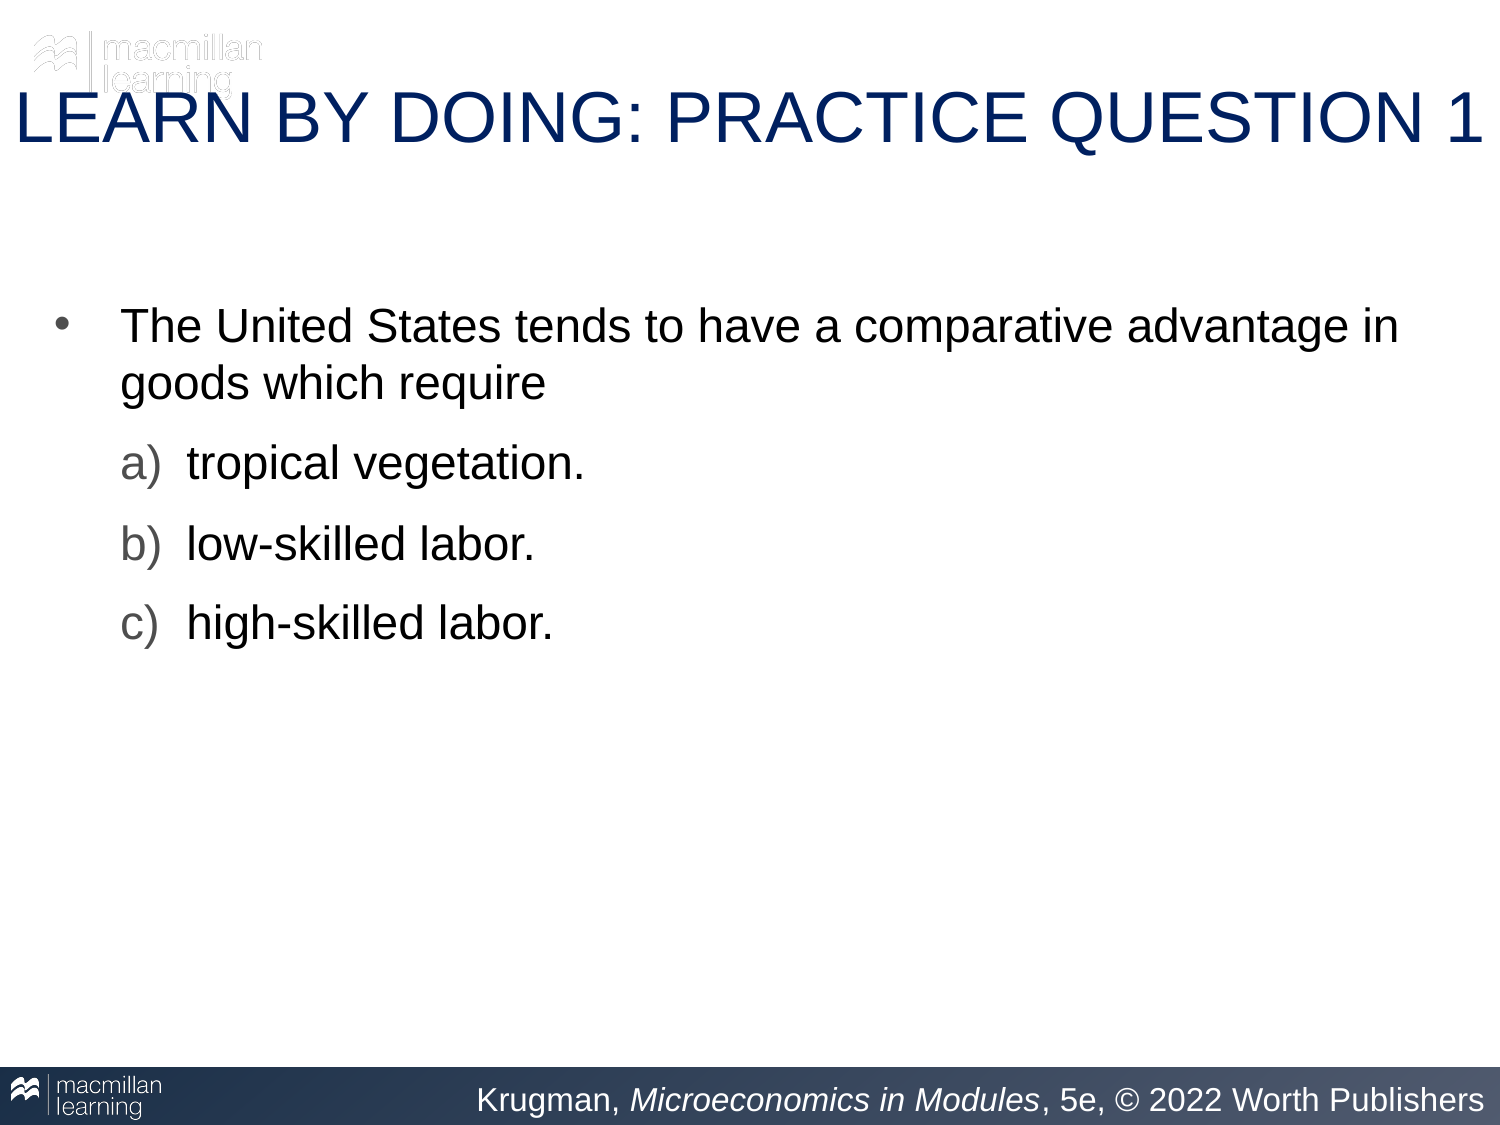

# LEARN BY DOING: PRACTICE QUESTION 1
The United States tends to have a comparative advantage in goods which require
tropical vegetation.
low-skilled labor.
high-skilled labor.